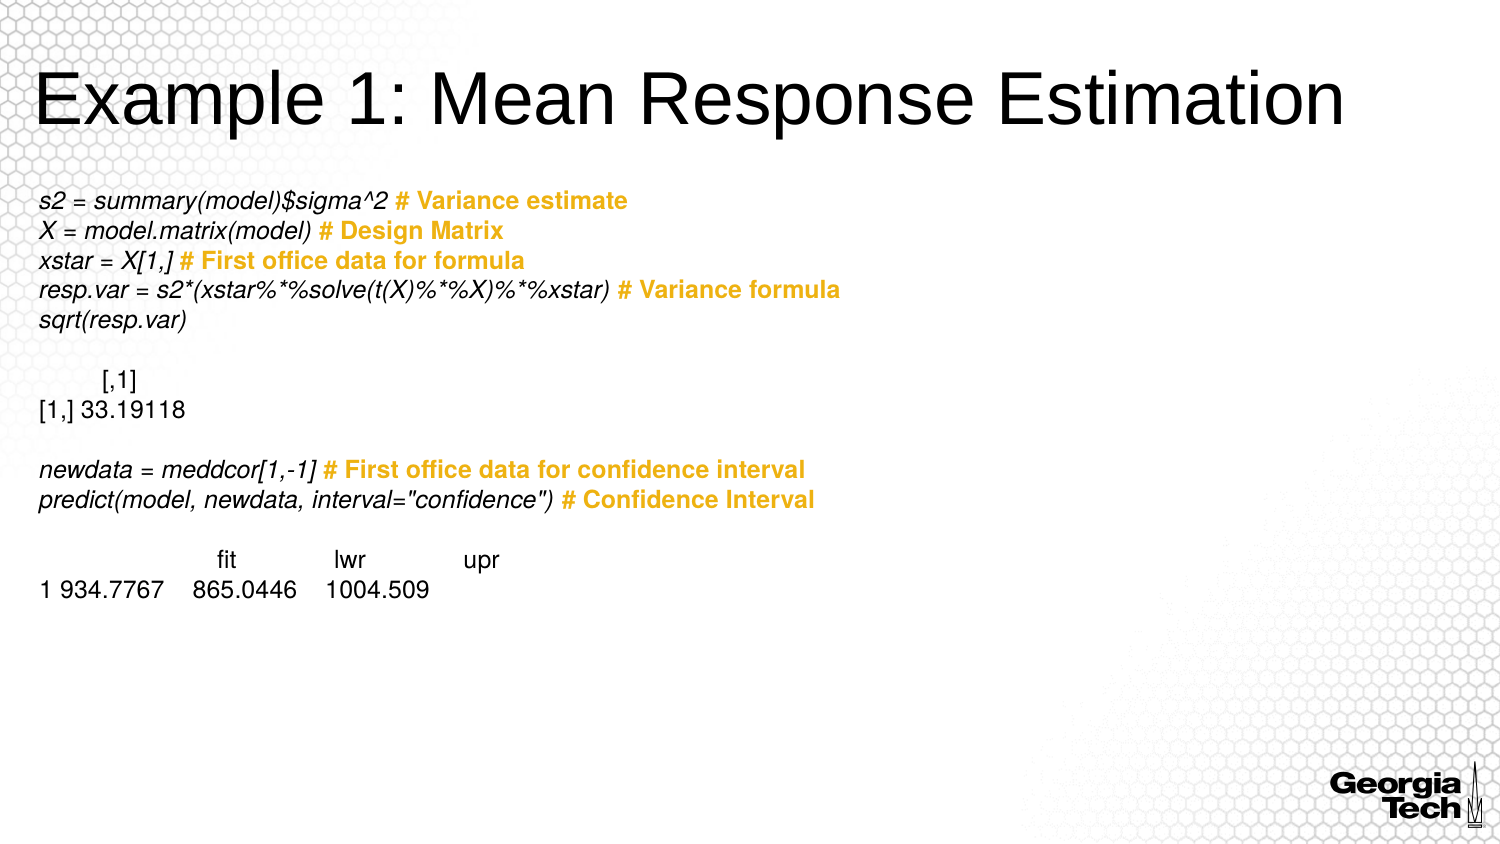

Example 1: Mean Response Estimation
s2 = summary(model)$sigma^2 # Variance estimate
X = model.matrix(model) # Design Matrix
xstar = X[1,] # First office data for formula
resp.var = s2*(xstar%*%solve(t(X)%*%X)%*%xstar) # Variance formula
sqrt(resp.var)

         [,1]
[1,] 33.19118

newdata = meddcor[1,-1] # First office data for confidence interval
predict(model, newdata, interval="confidence") # Confidence Interval

       	    fit              lwr              upr
1 934.7767    865.0446    1004.509